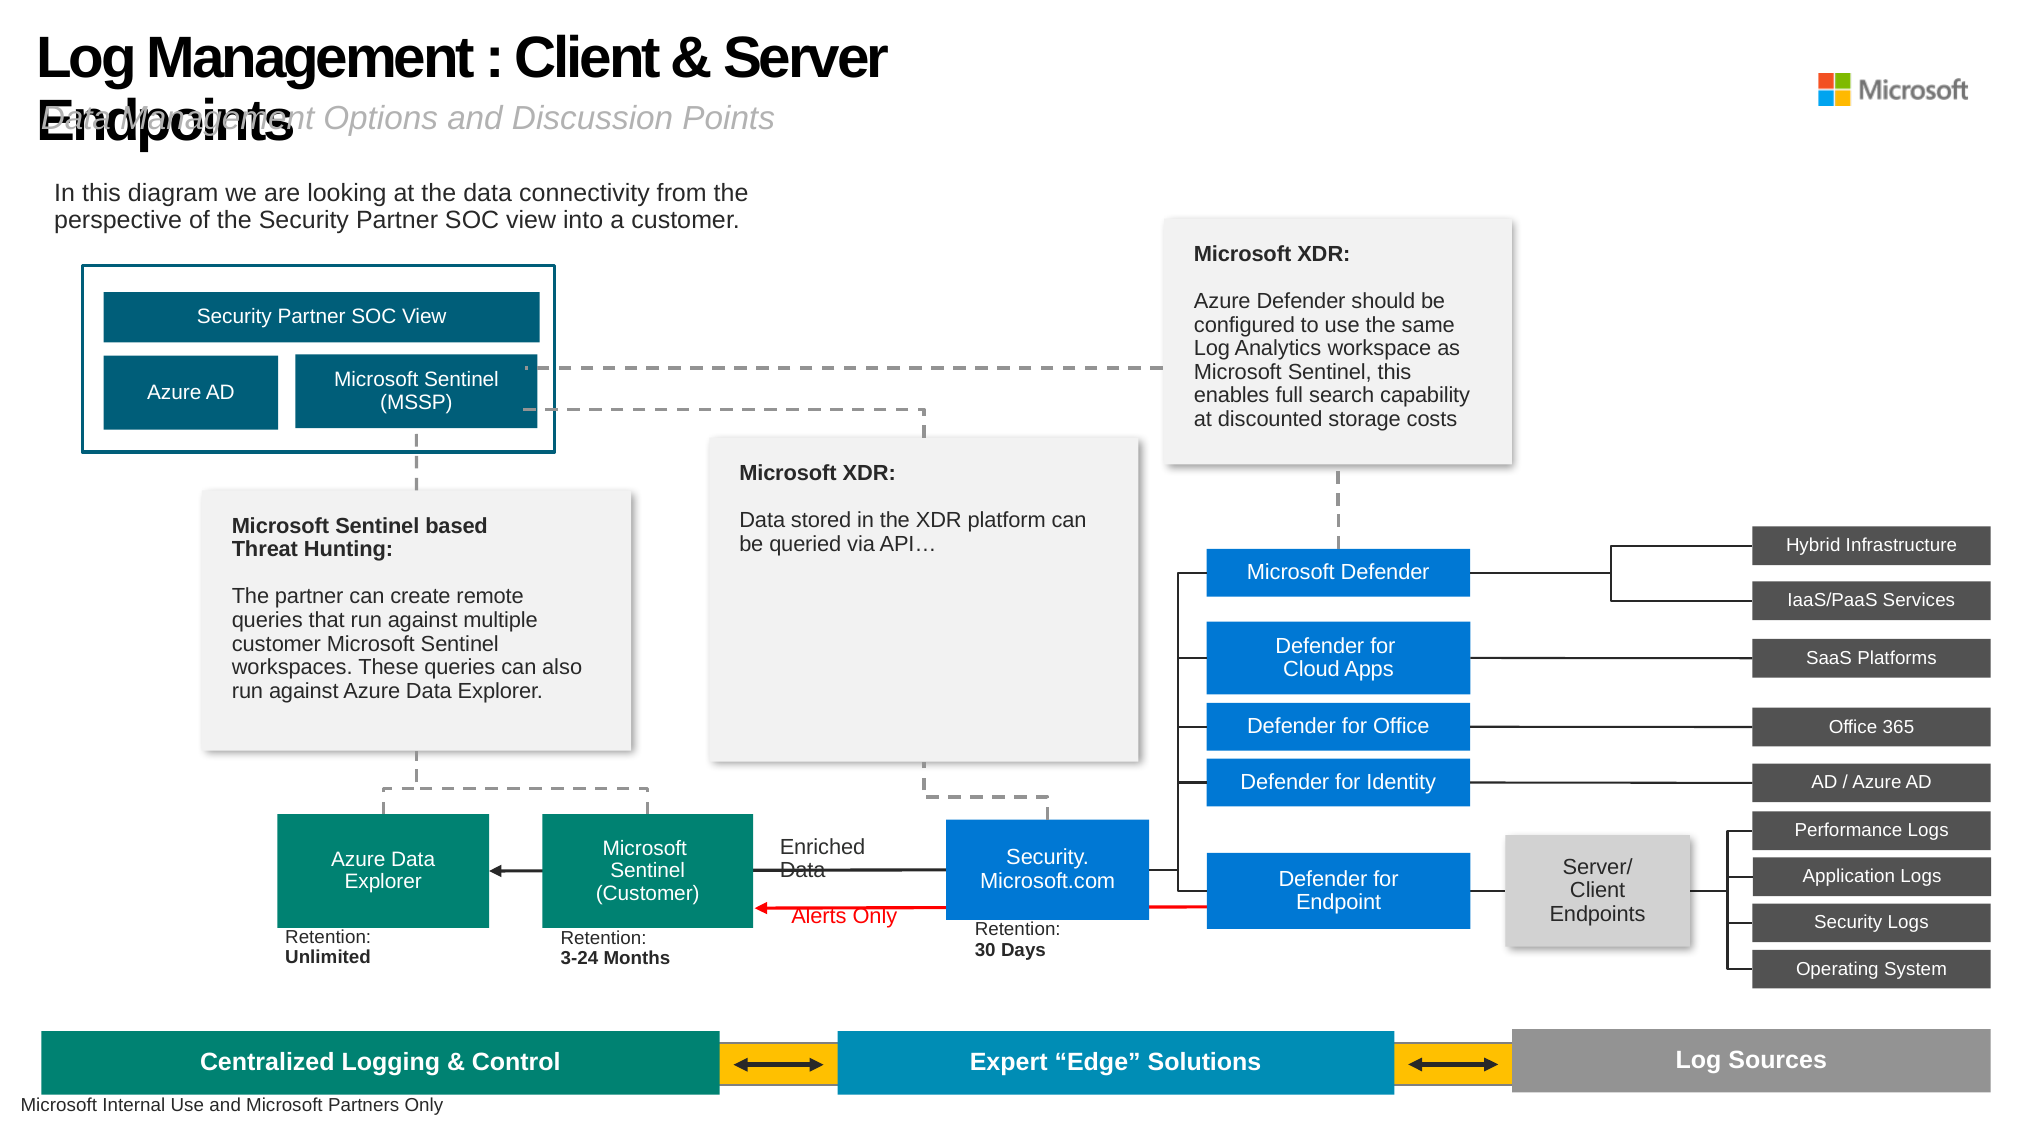

# Log Management : Client & Server Endpoints
Data Management Options and Discussion Points
In this diagram we are looking at the data connectivity from the perspective of the Security Partner SOC view into a customer.
Microsoft XDR:

Azure Defender should be configured to use the same Log Analytics workspace as Microsoft Sentinel, this enables full search capability at discounted storage costs

Security Partner SOC View
Microsoft Sentinel
(MSSP)
Azure AD
Microsoft XDR:

Data stored in the XDR platform can be queried via API…
Microsoft Sentinel based
Threat Hunting:

The partner can create remote queries that run against multiple customer Microsoft Sentinel workspaces. These queries can also run against Azure Data Explorer.
Hybrid Infrastructure
Microsoft Defender
IaaS/PaaS Services
Defender for
Cloud Apps
SaaS Platforms
Defender for Office
Office 365
Defender for Identity
AD / Azure AD
Performance Logs
Enriched Data
Azure Data Explorer
Microsoft  Sentinel (Customer)
Security.
Microsoft.com
Server/Client Endpoints
Defender for Endpoint
Application Logs
Alerts Only
Retention:
30 Days
Security Logs
Retention:
Unlimited
Retention:
3-24 Months
Operating System
Log Sources
Centralized Logging & Control
Expert “Edge” Solutions